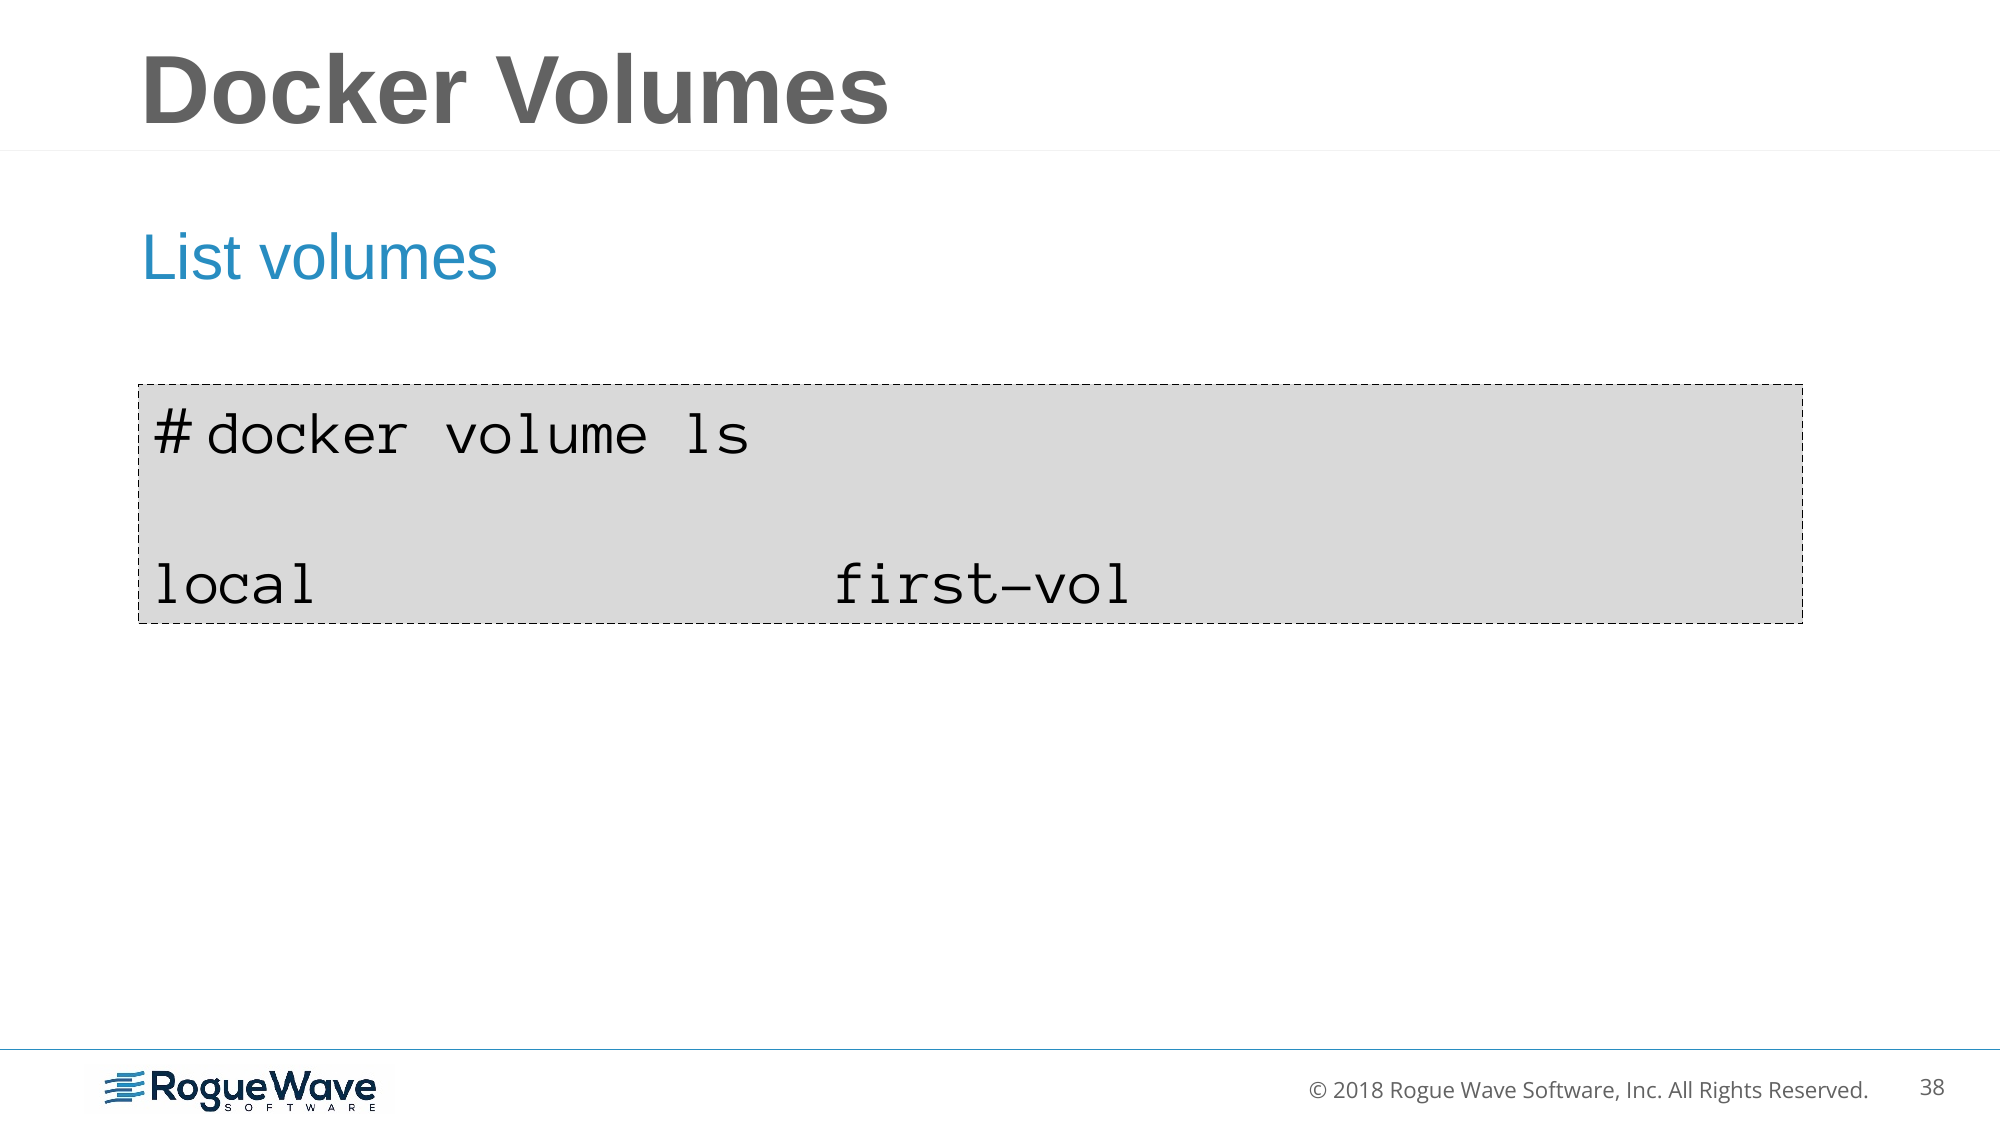

# Docker Volumes
List volumes
# docker volume ls

local               first-vol